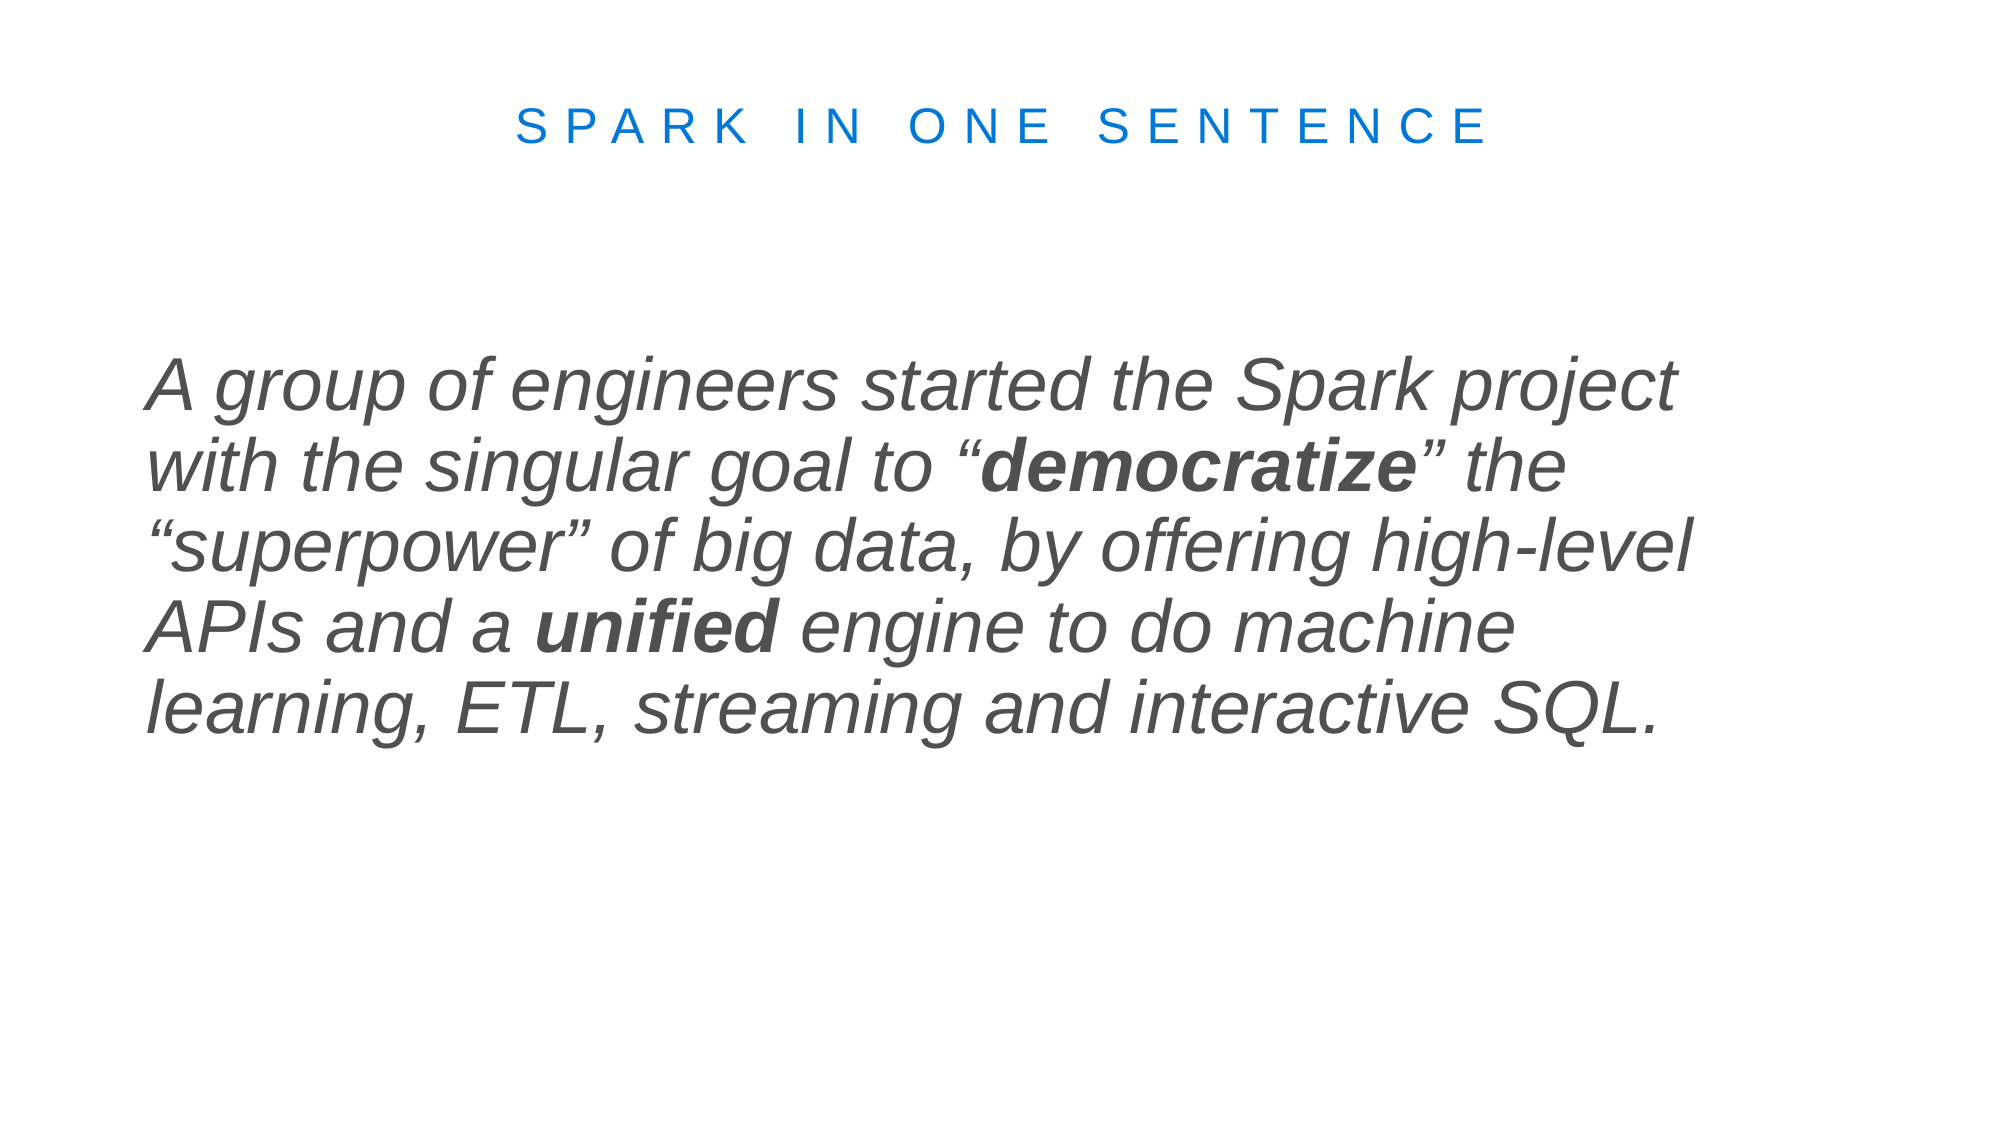

# Spark in one sentence
A group of engineers started the Spark project with the singular goal to “democratize” the “superpower” of big data, by offering high-level APIs and a unified engine to do machine learning, ETL, streaming and interactive SQL.